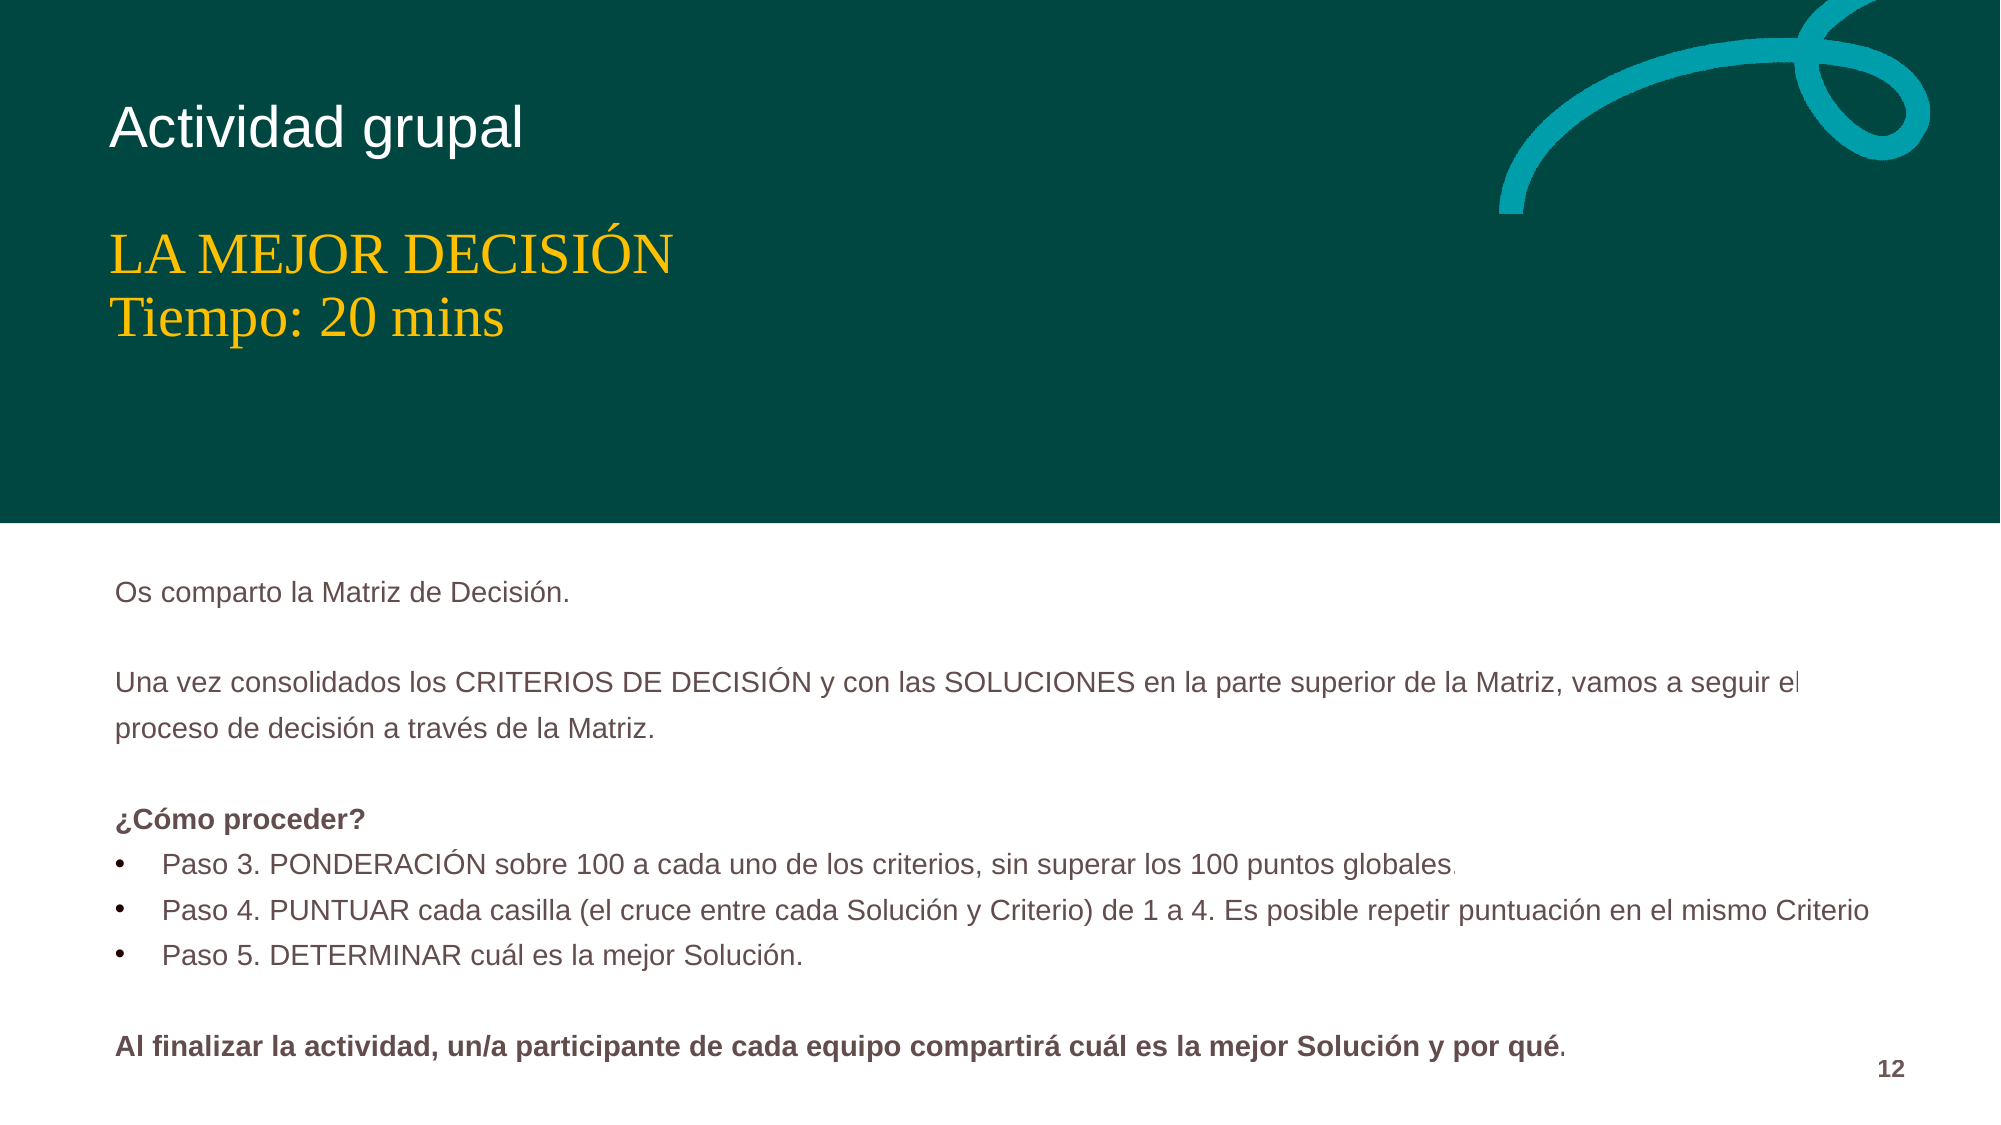

Actividad grupal

LA MEJOR DECISIÓN
Tiempo: 20 mins
Os comparto la Matriz de Decisión.

Una vez consolidados los CRITERIOS DE DECISIÓN y con las SOLUCIONES en la parte superior de la Matriz, vamos a seguir el proceso de decisión a través de la Matriz.

¿Cómo proceder?
Paso 3. PONDERACIÓN sobre 100 a cada uno de los criterios, sin superar los 100 puntos globales.
Paso 4. PUNTUAR cada casilla (el cruce entre cada Solución y Criterio) de 1 a 4. Es posible repetir puntuación en el mismo Criterio.
Paso 5. DETERMINAR cuál es la mejor Solución.

Al finalizar la actividad, un/a participante de cada equipo compartirá cuál es la mejor Solución y por qué.